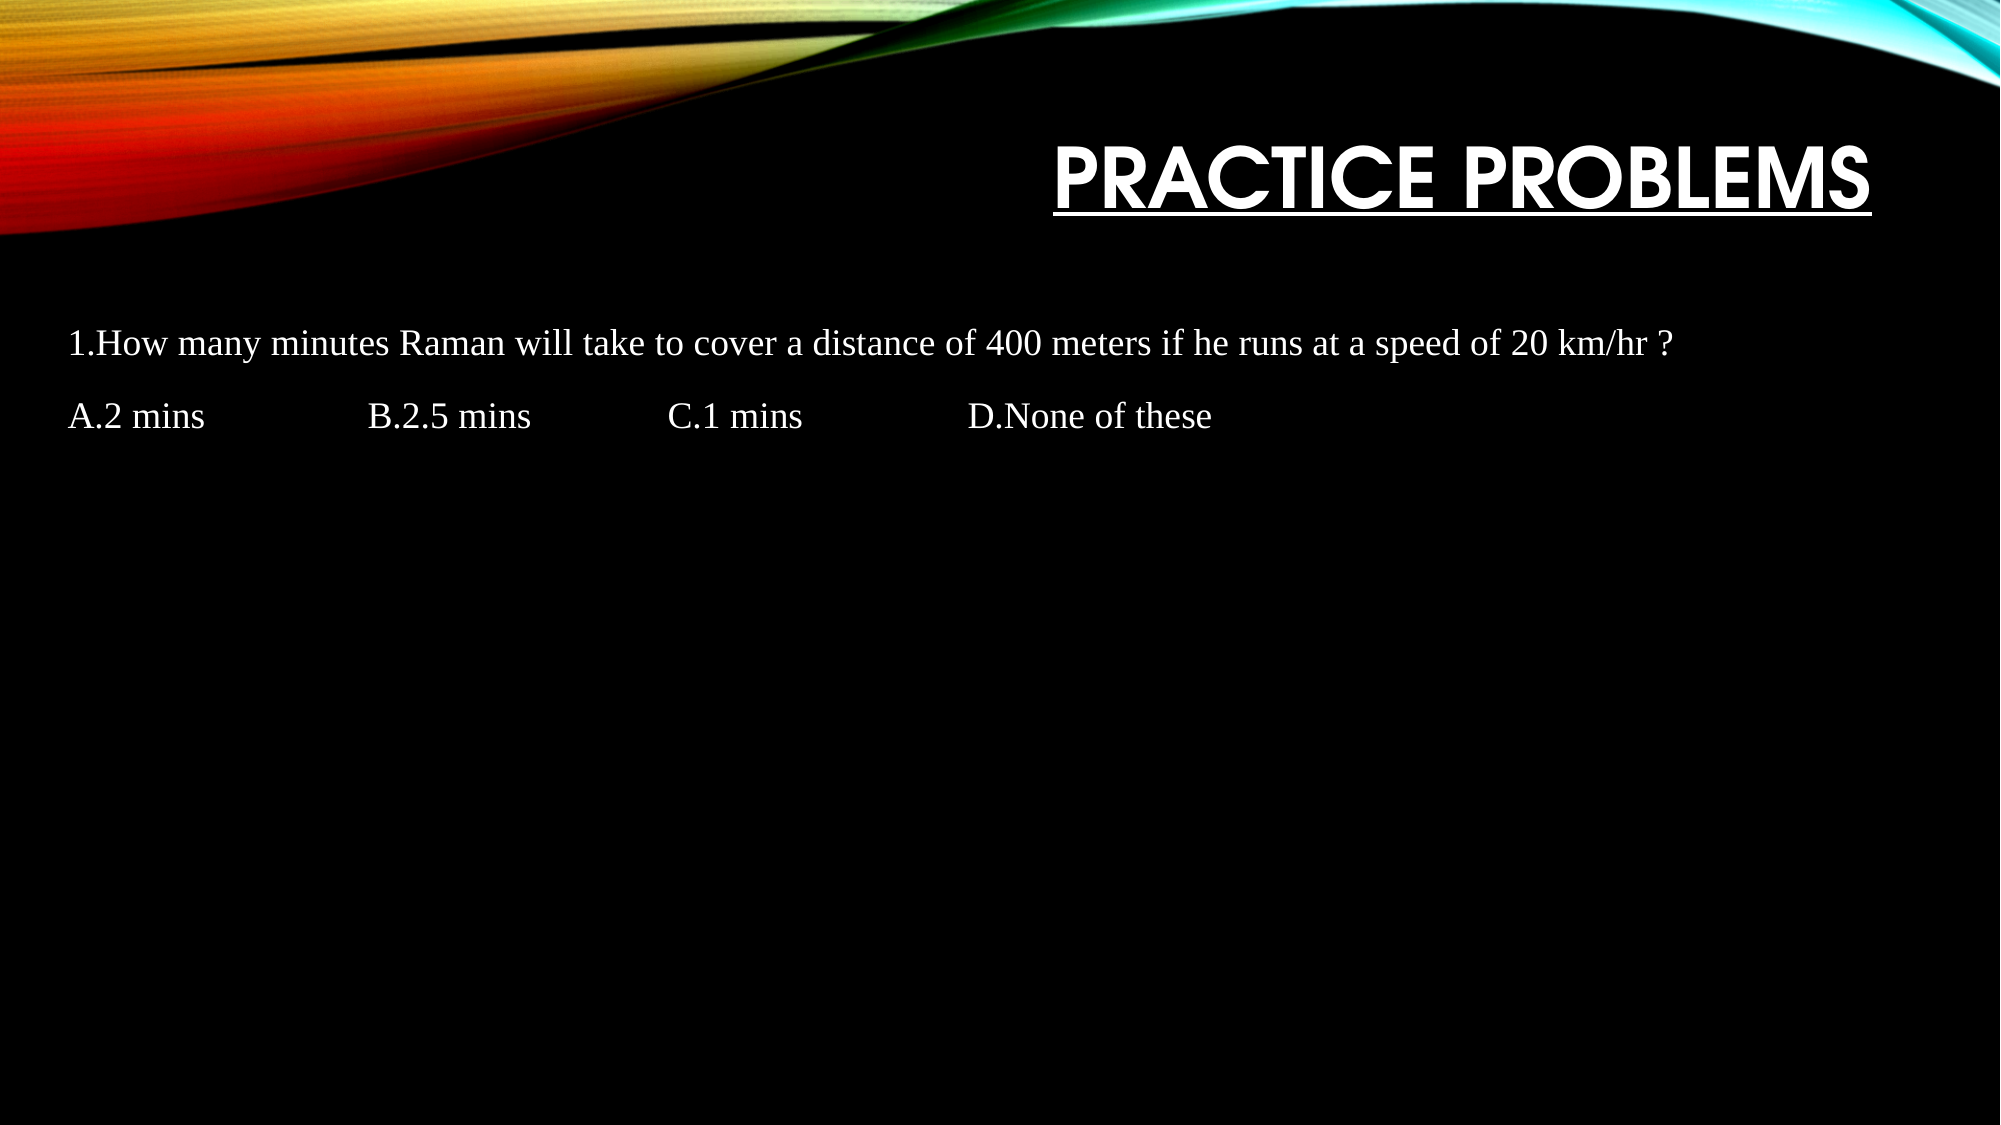

# Practice Problems
1.How many minutes Raman will take to cover a distance of 400 meters if he runs at a speed of 20 km/hr ?
A.2 mins		B.2.5 mins	C.1 mins		D.None of these